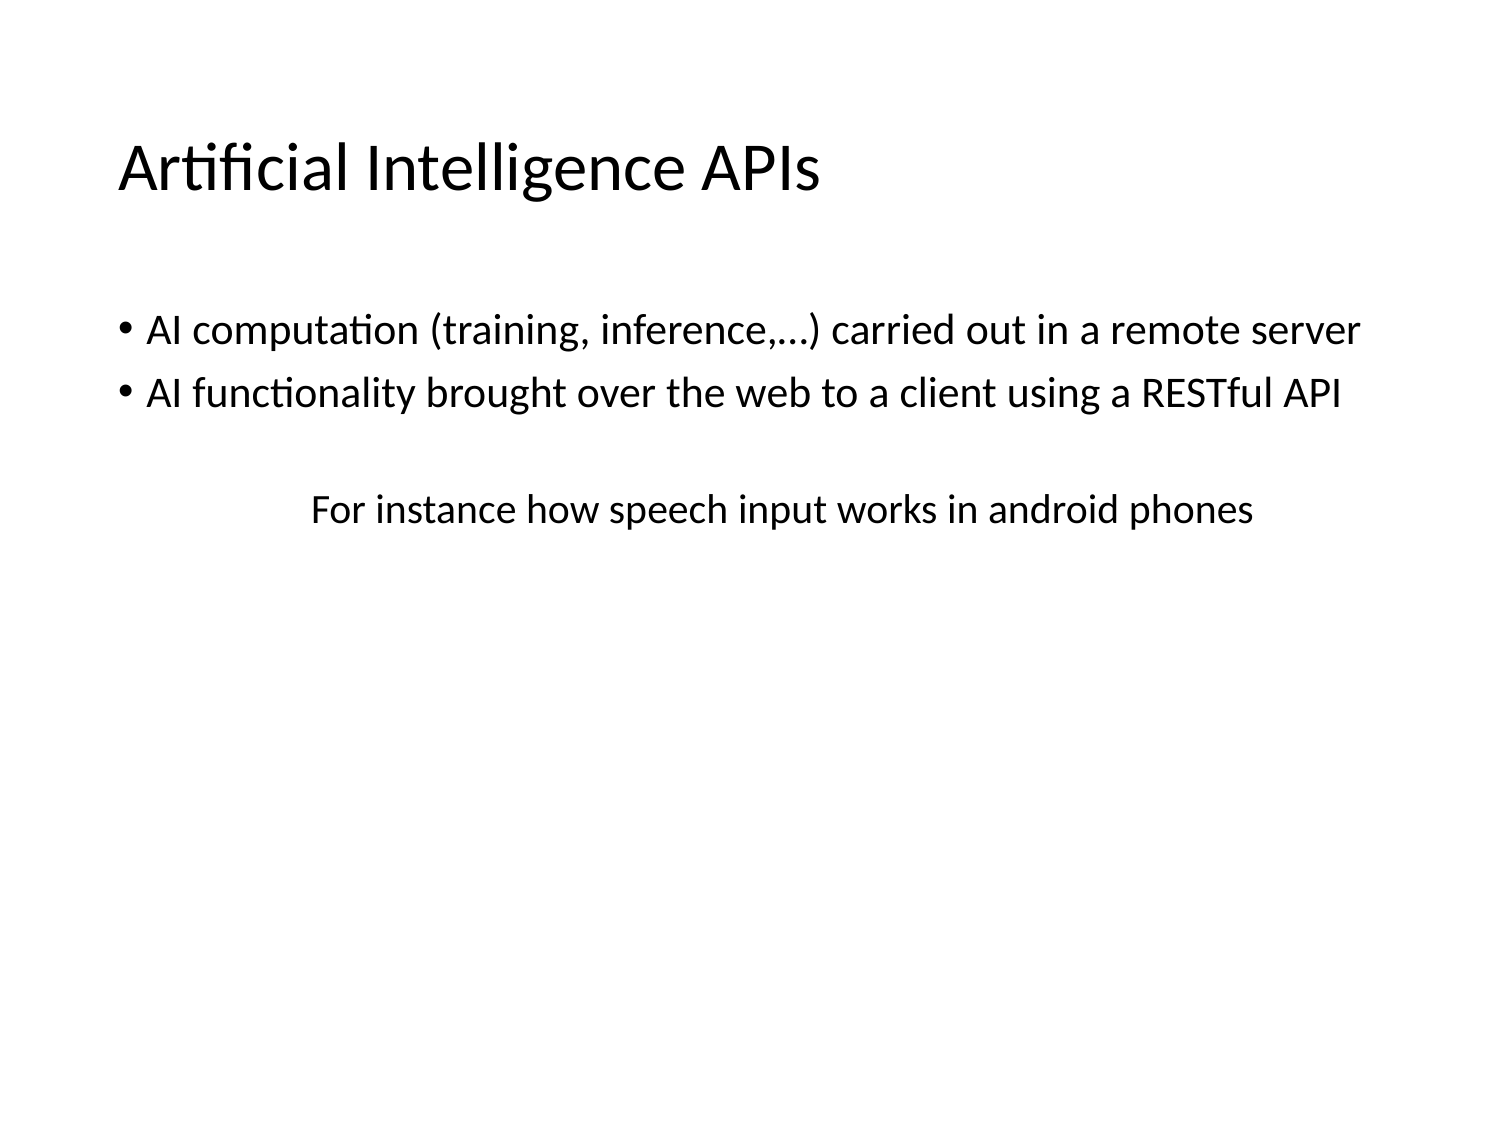

# Artificial Intelligence APIs
AI computation (training, inference,…) carried out in a remote server
AI functionality brought over the web to a client using a RESTful API

For instance how speech input works in android phones